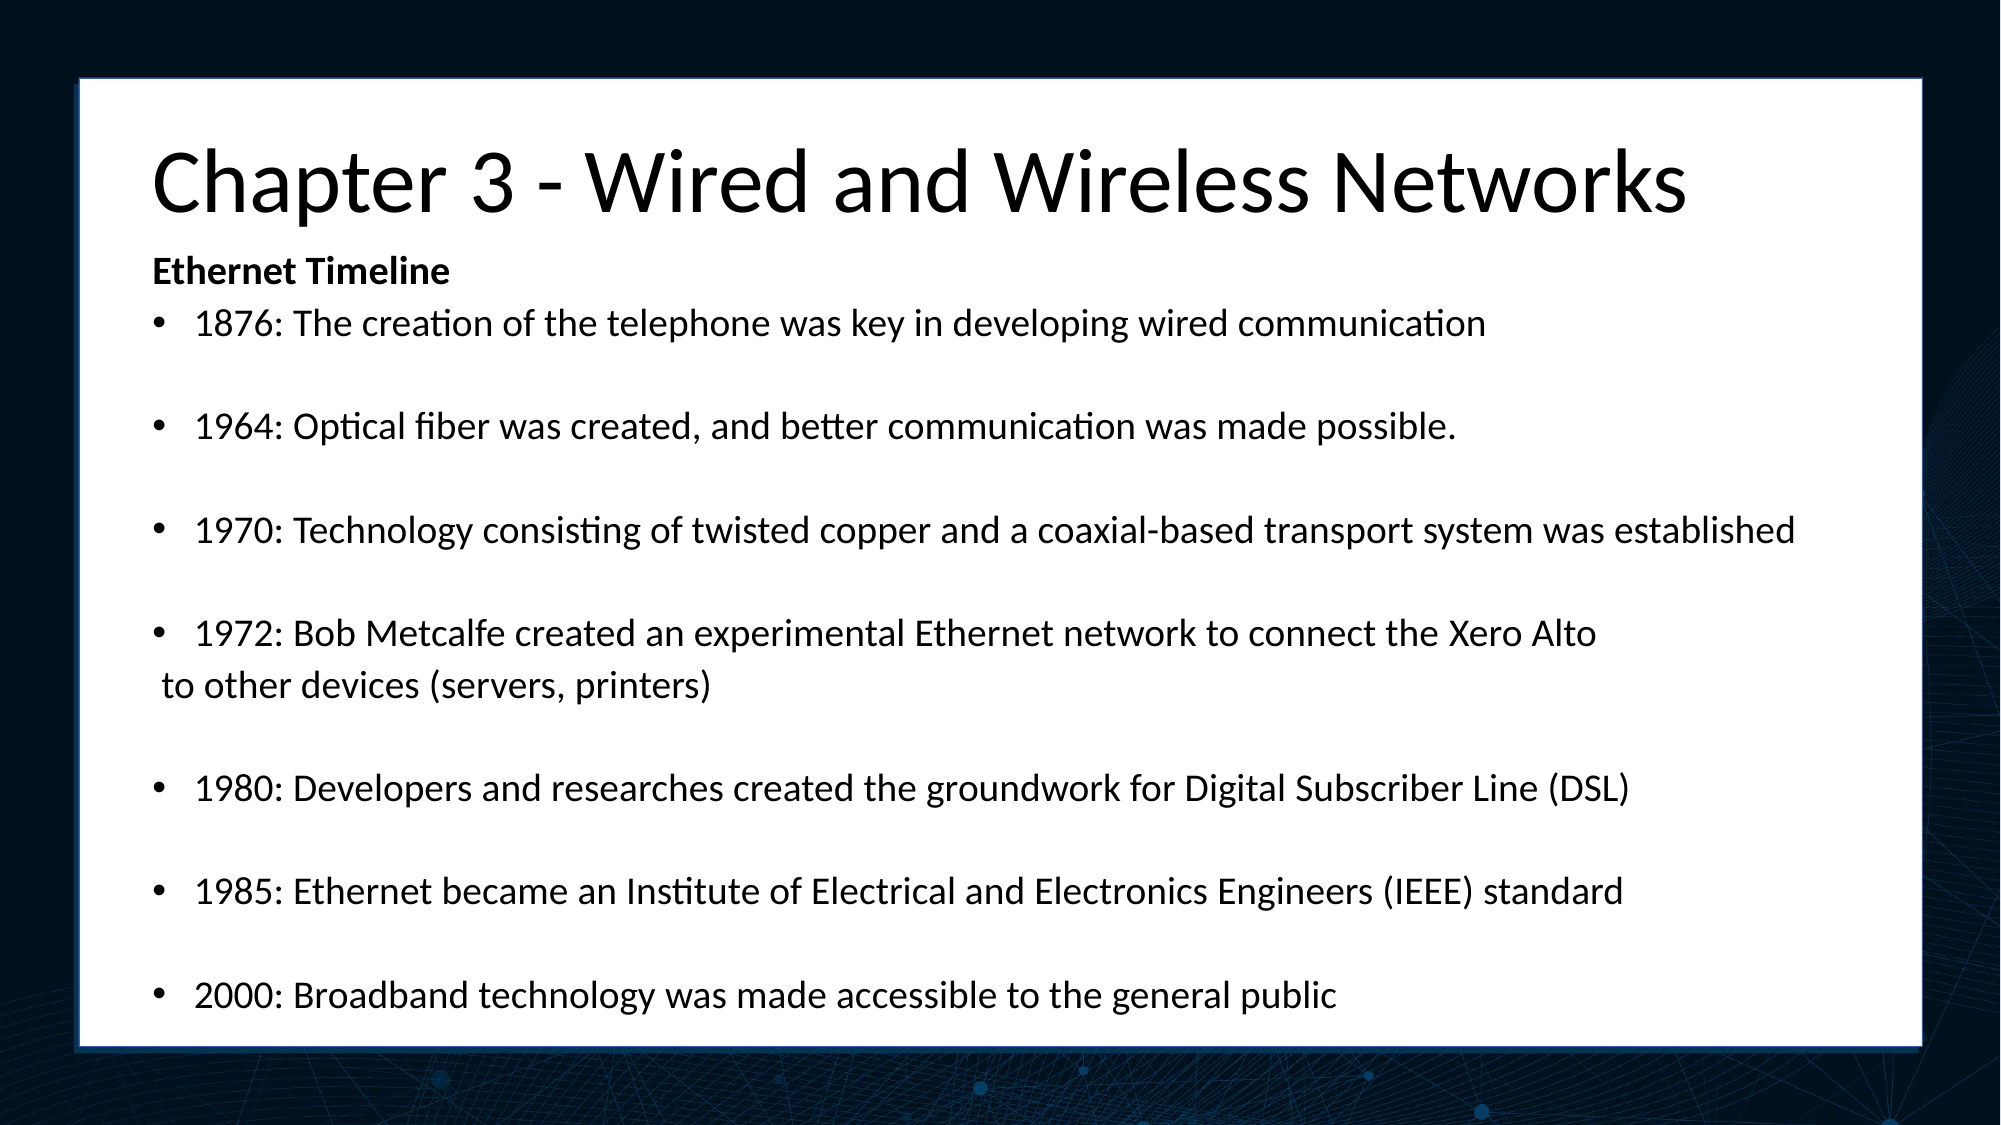

# Chapter 3 - Wired and Wireless Networks
Ethernet Timeline
1876: The creation of the telephone was key in developing wired communication

1964: Optical fiber was created, and better communication was made possible.

1970: Technology consisting of twisted copper and a coaxial-based transport system was established

1972: Bob Metcalfe created an experimental Ethernet network to connect the Xero Alto
 to other devices (servers, printers)

1980: Developers and researches created the groundwork for Digital Subscriber Line (DSL)

1985: Ethernet became an Institute of Electrical and Electronics Engineers (IEEE) standard

2000: Broadband technology was made accessible to the general public